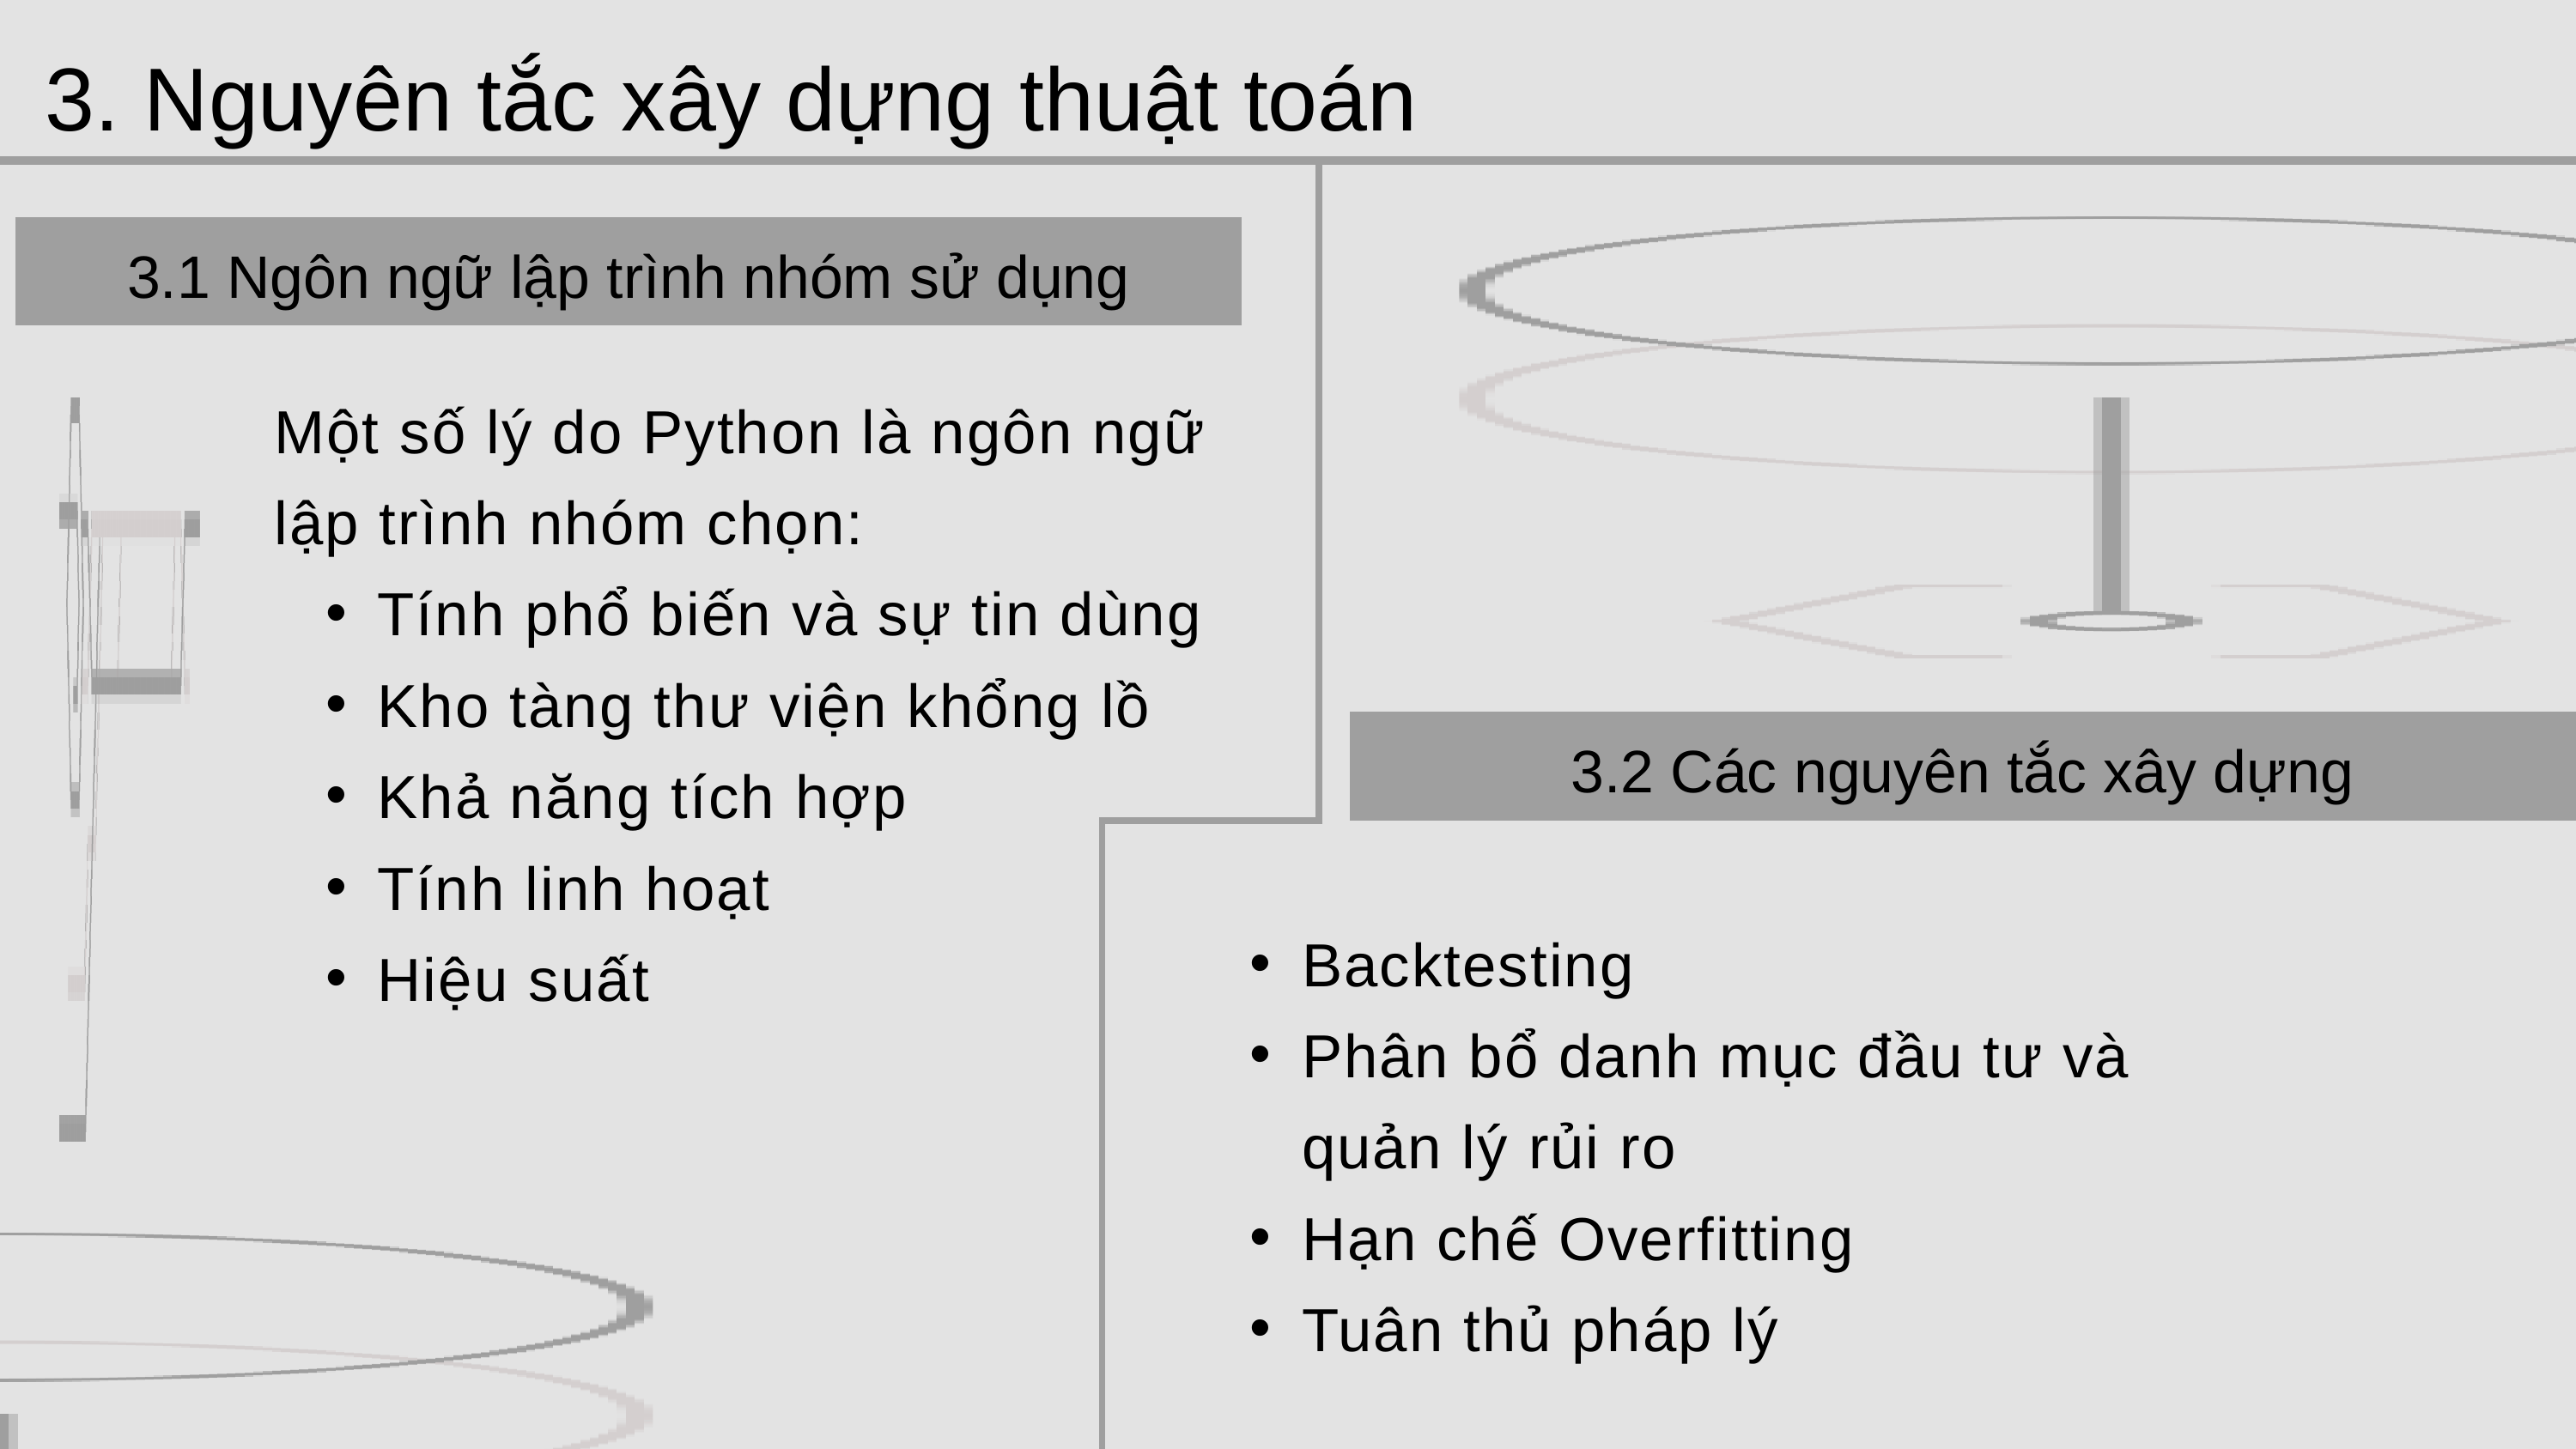

3. Nguyên tắc xây dựng thuật toán

3.1 Ngôn ngữ lập trình nhóm sử dụng
Một số lý do Python là ngôn ngữ lập trình nhóm chọn:
Tính phổ biến và sự tin dùng
Kho tàng thư viện khổng lồ
Khả năng tích hợp
Tính linh hoạt
Hiệu suất

3.2 Các nguyên tắc xây dựng

Backtesting
Phân bổ danh mục đầu tư và quản lý rủi ro
Hạn chế Overfitting
Tuân thủ pháp lý